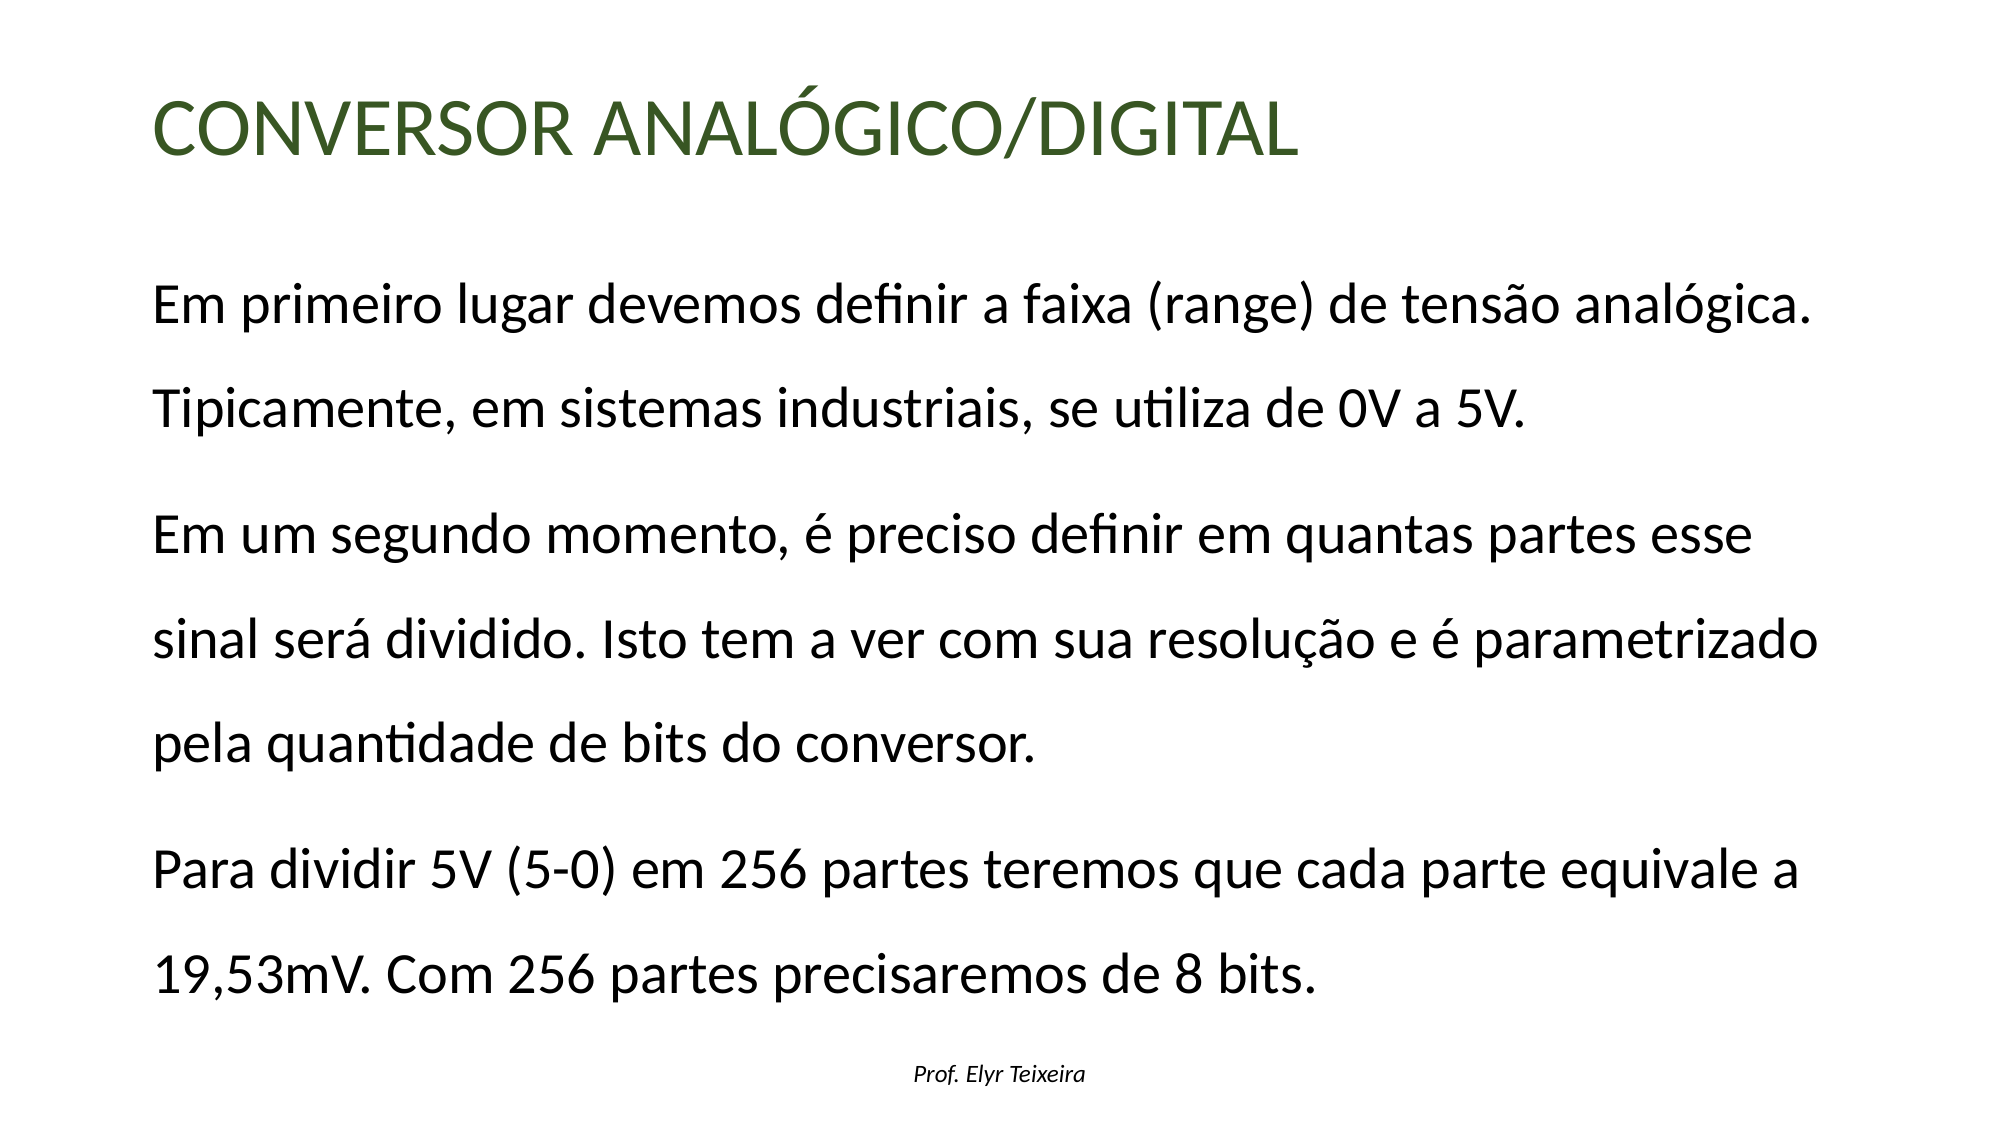

# Conversor analógico/digital
Em primeiro lugar devemos definir a faixa (range) de tensão analógica. Tipicamente, em sistemas industriais, se utiliza de 0V a 5V.
Em um segundo momento, é preciso definir em quantas partes esse sinal será dividido. Isto tem a ver com sua resolução e é parametrizado pela quantidade de bits do conversor.
Para dividir 5V (5-0) em 256 partes teremos que cada parte equivale a 19,53mV. Com 256 partes precisaremos de 8 bits.